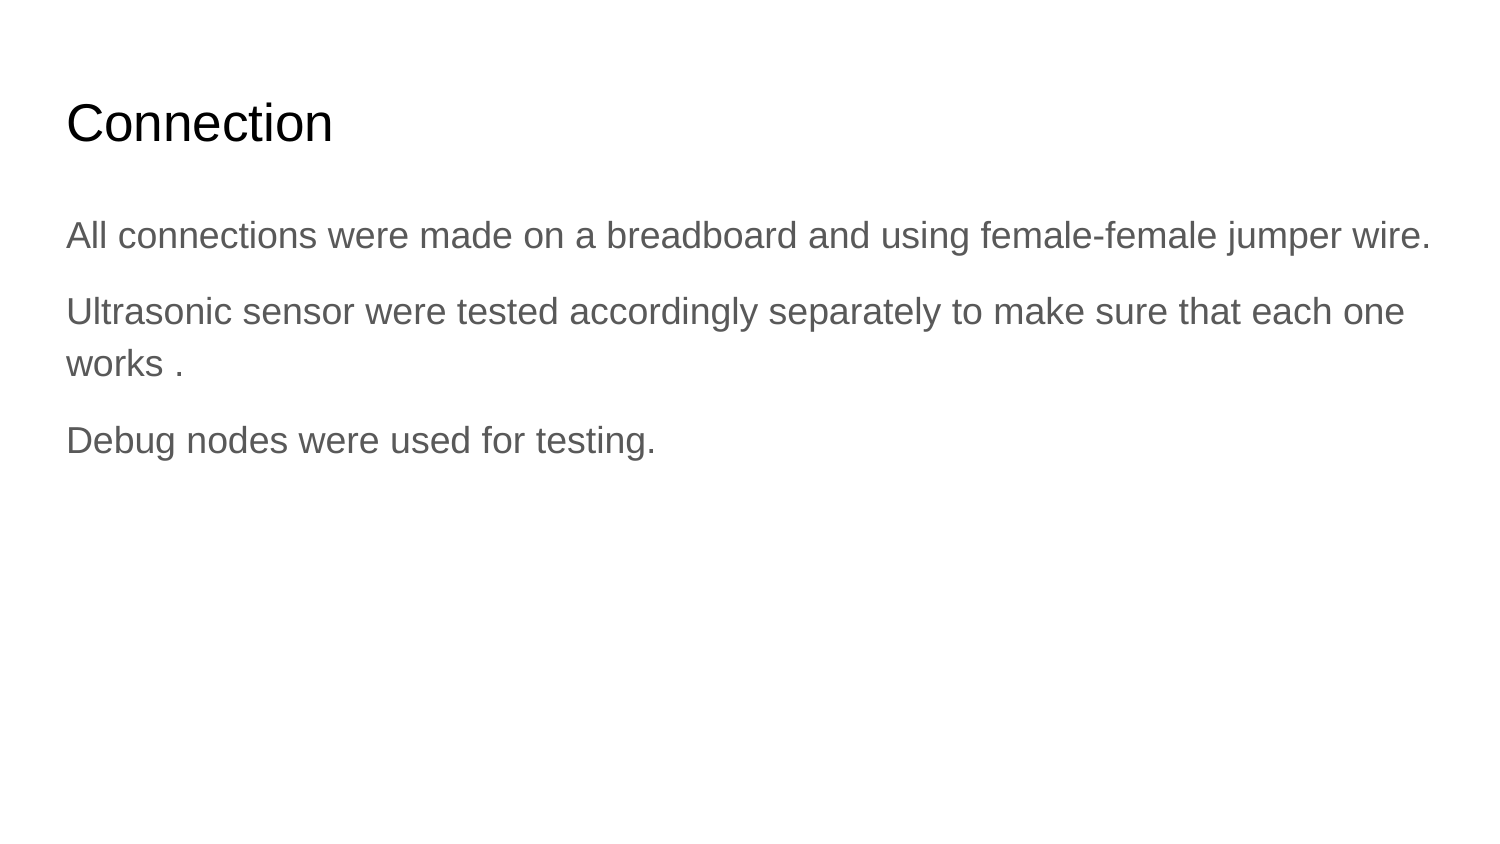

# Connection
All connections were made on a breadboard and using female-female jumper wire.
Ultrasonic sensor were tested accordingly separately to make sure that each one works .
Debug nodes were used for testing.